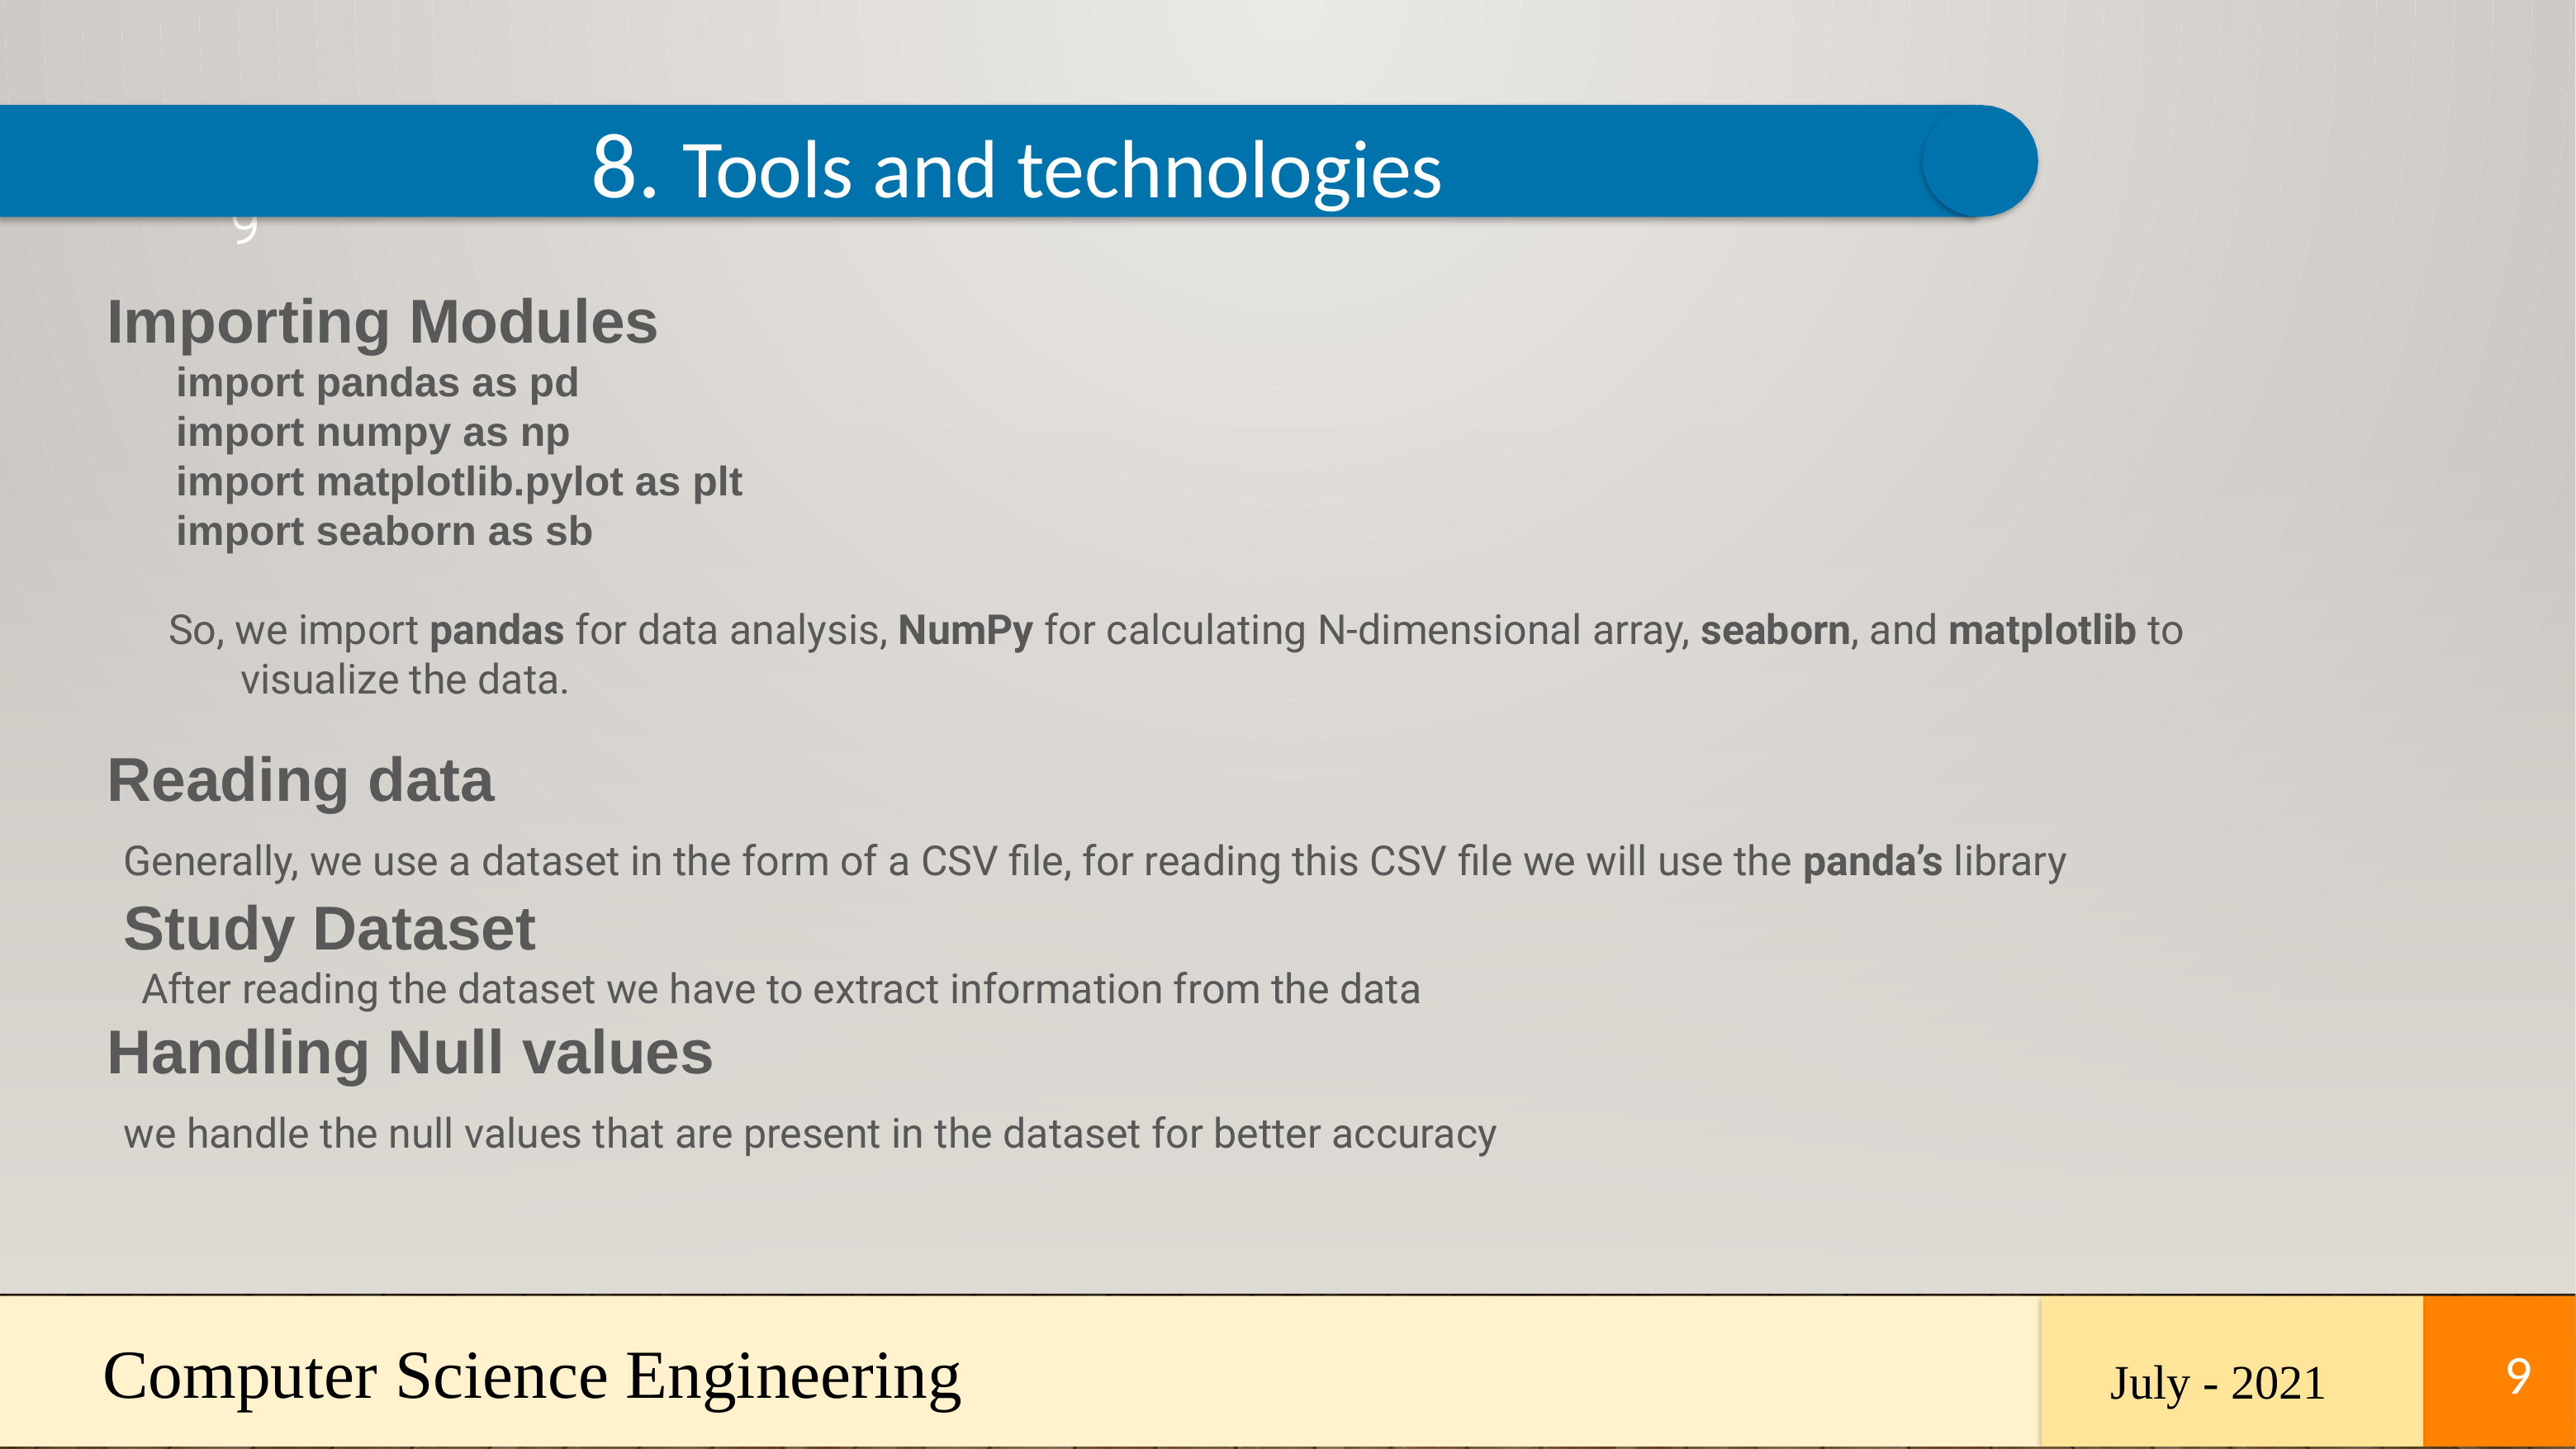

8. Tools and technologies

9
Importing Modules
      import pandas as pd
      import numpy as np
      import matplotlib.pylot as plt
      import seaborn as sb

      So, we import pandas for data analysis, NumPy for calculating N-dimensional array, seaborn, and matplotlib to              visualize the data.

Reading data
 Generally, we use a dataset in the form of a CSV file, for reading this CSV file we will use the panda’s library
 Study Dataset
   After reading the dataset we have to extract information from the data
Handling Null values
 we handle the null values that are present in the dataset for better accuracy

Computer Science Engineering
July - 2021
9